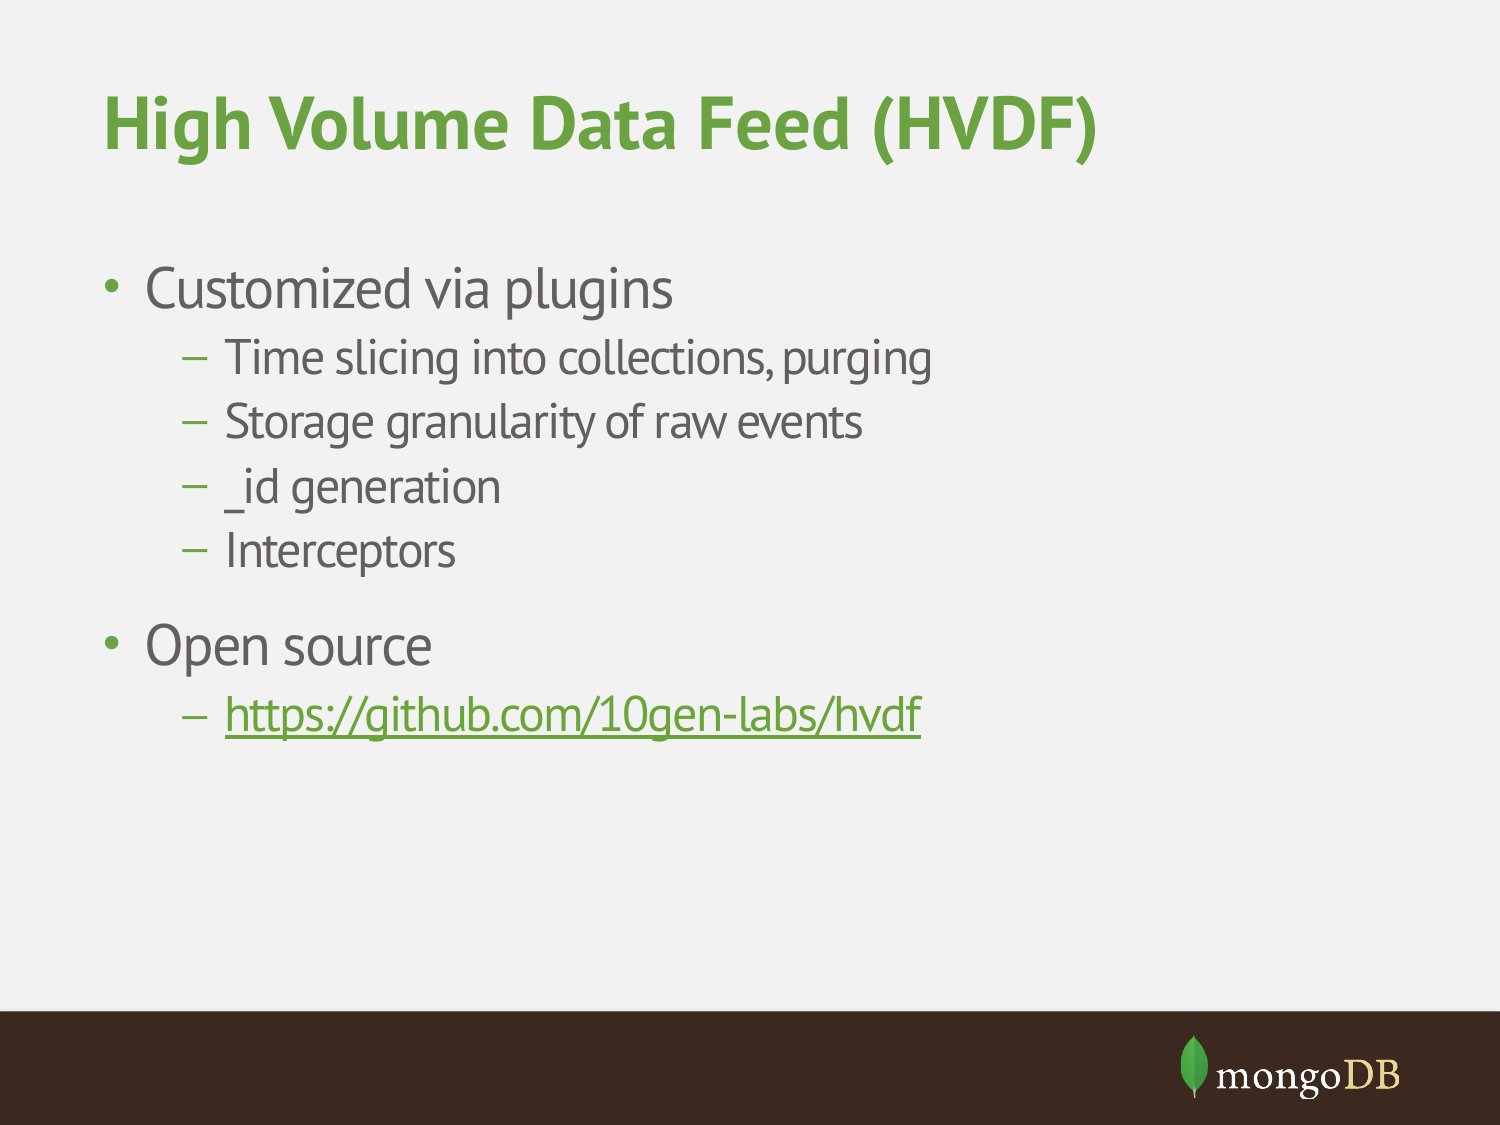

# High Volume Data Feed (HVDF)
Customized via plugins
Time slicing into collections, purging
Storage granularity of raw events
_id generation
Interceptors
Open source
https://github.com/10gen-labs/hvdf